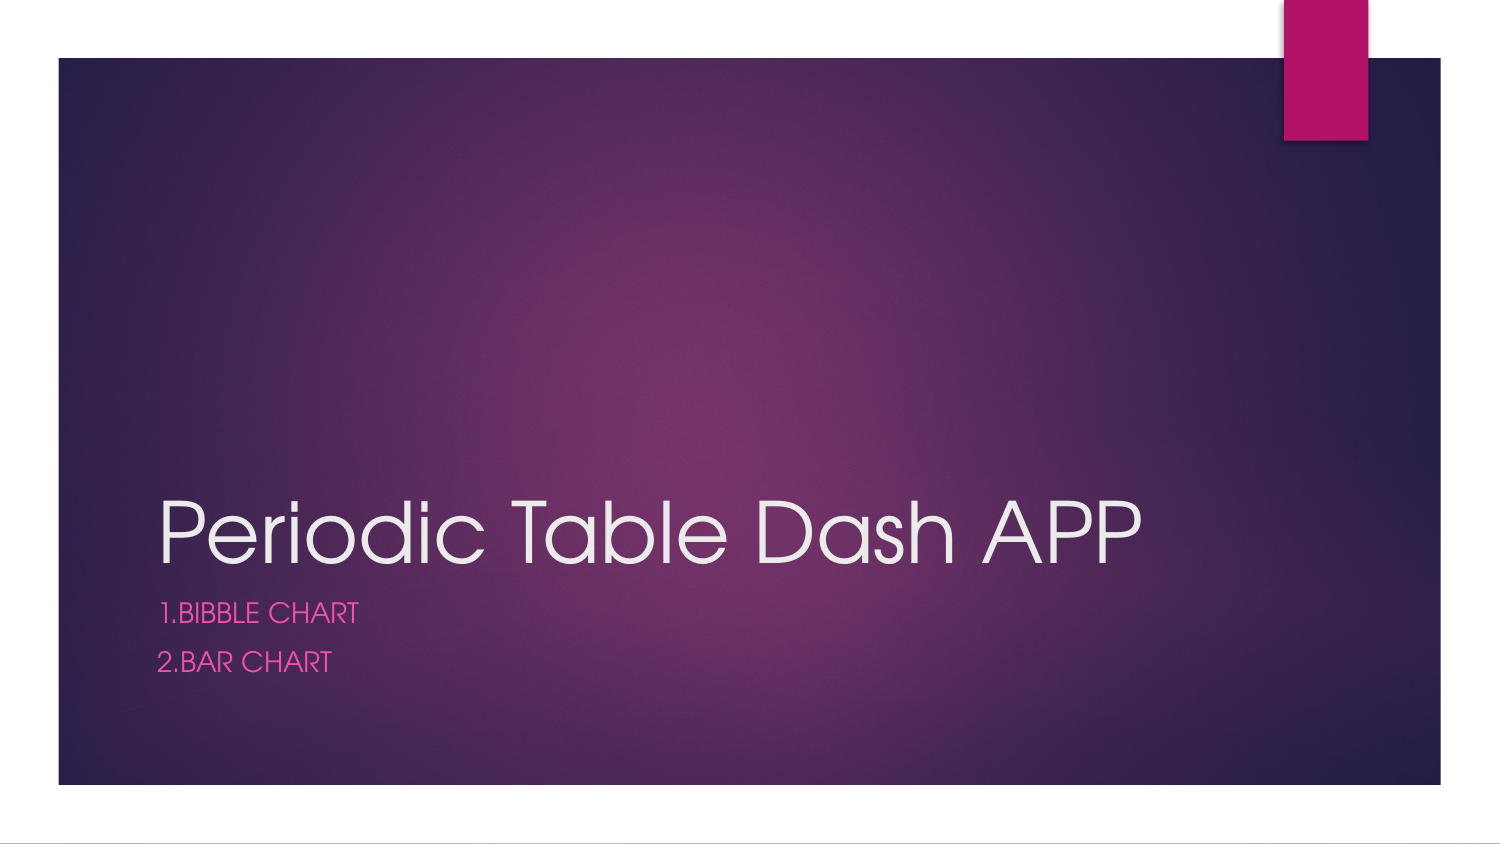

# Periodic Table Dash APP
1.Bibble chart
2.Bar Chart